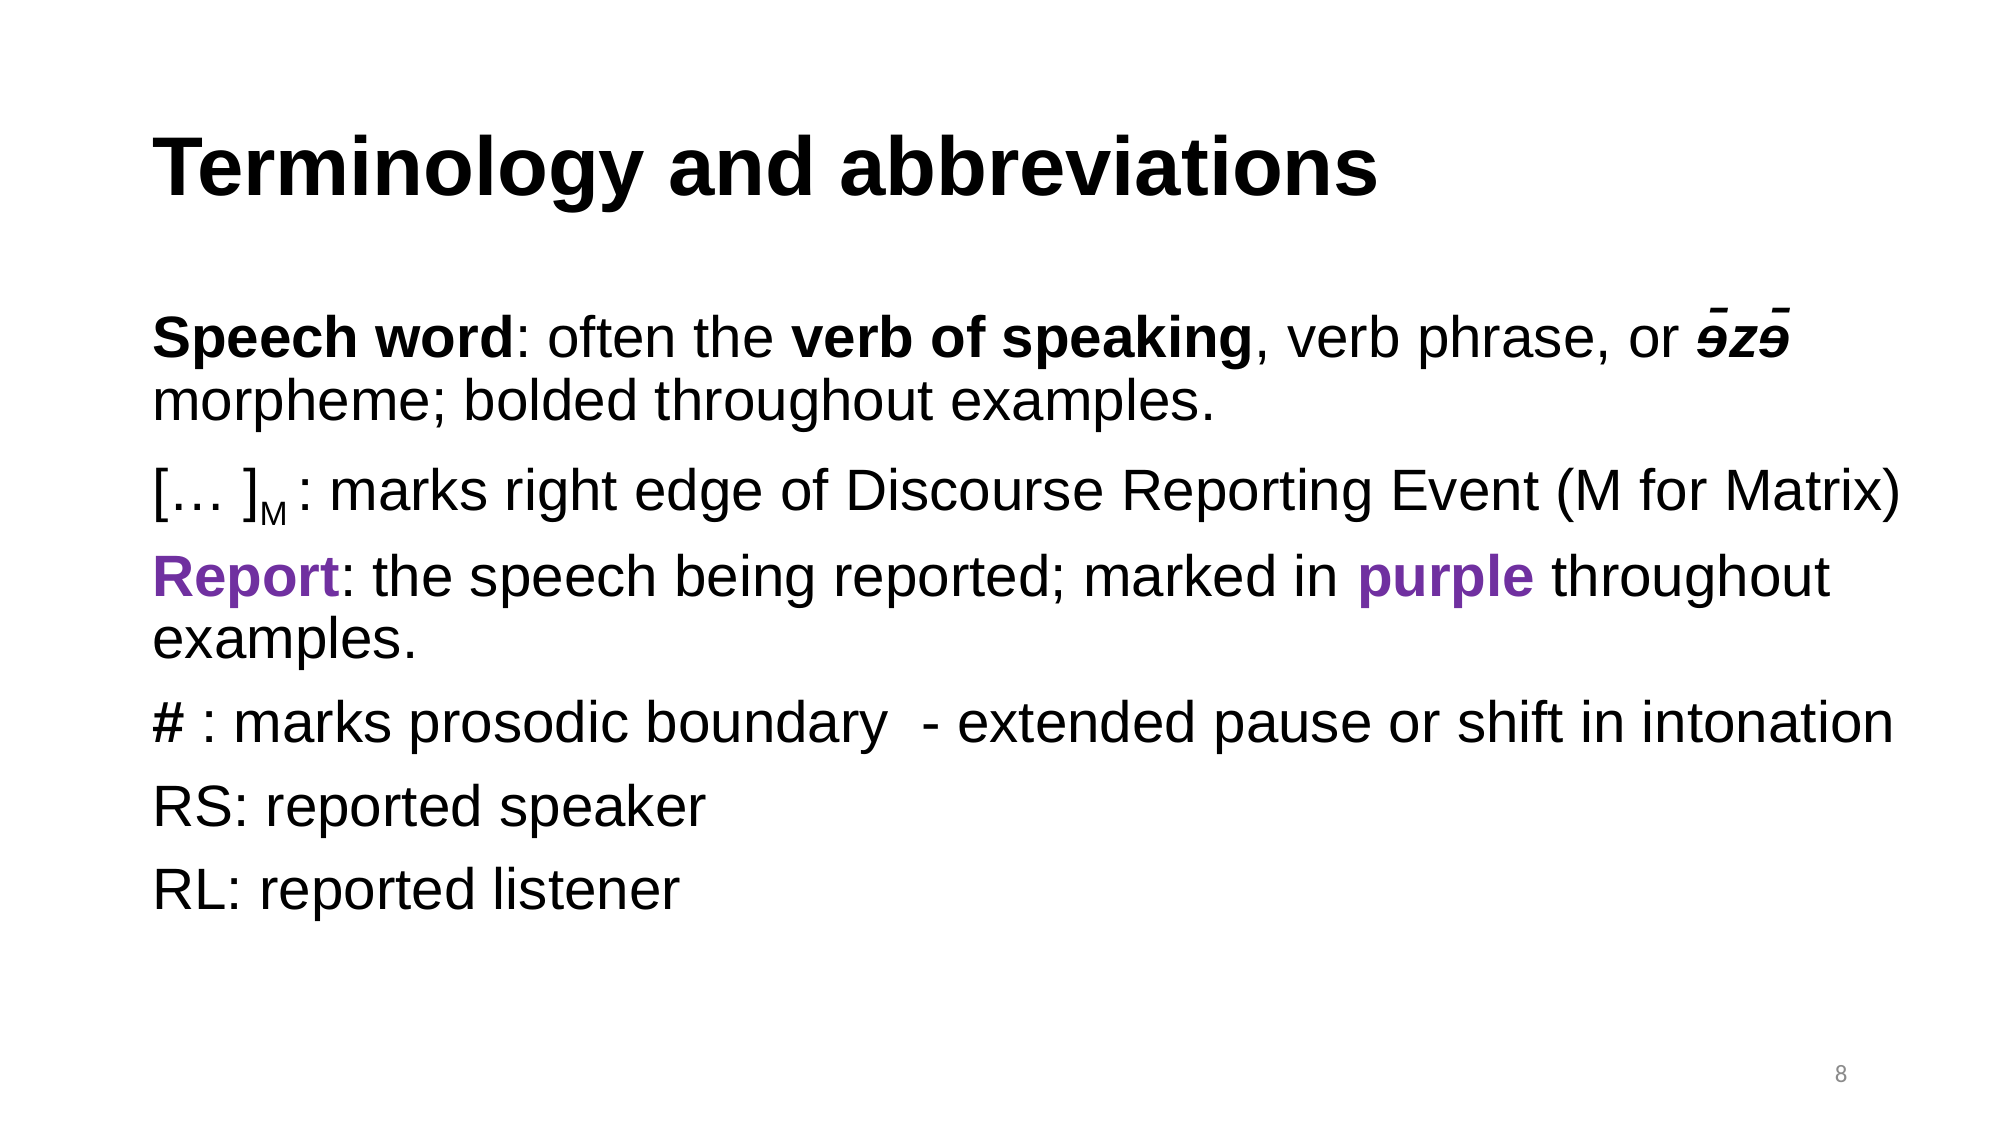

# Terminology and abbreviations
Speech word: often the verb of speaking, verb phrase, or ɘ̄zɘ̄ morpheme; bolded throughout examples.
[… ]M : marks right edge of Discourse Reporting Event (M for Matrix)
Report: the speech being reported; marked in purple throughout examples.
# : marks prosodic boundary  - extended pause or shift in intonation
RS: reported speaker
RL: reported listener
8